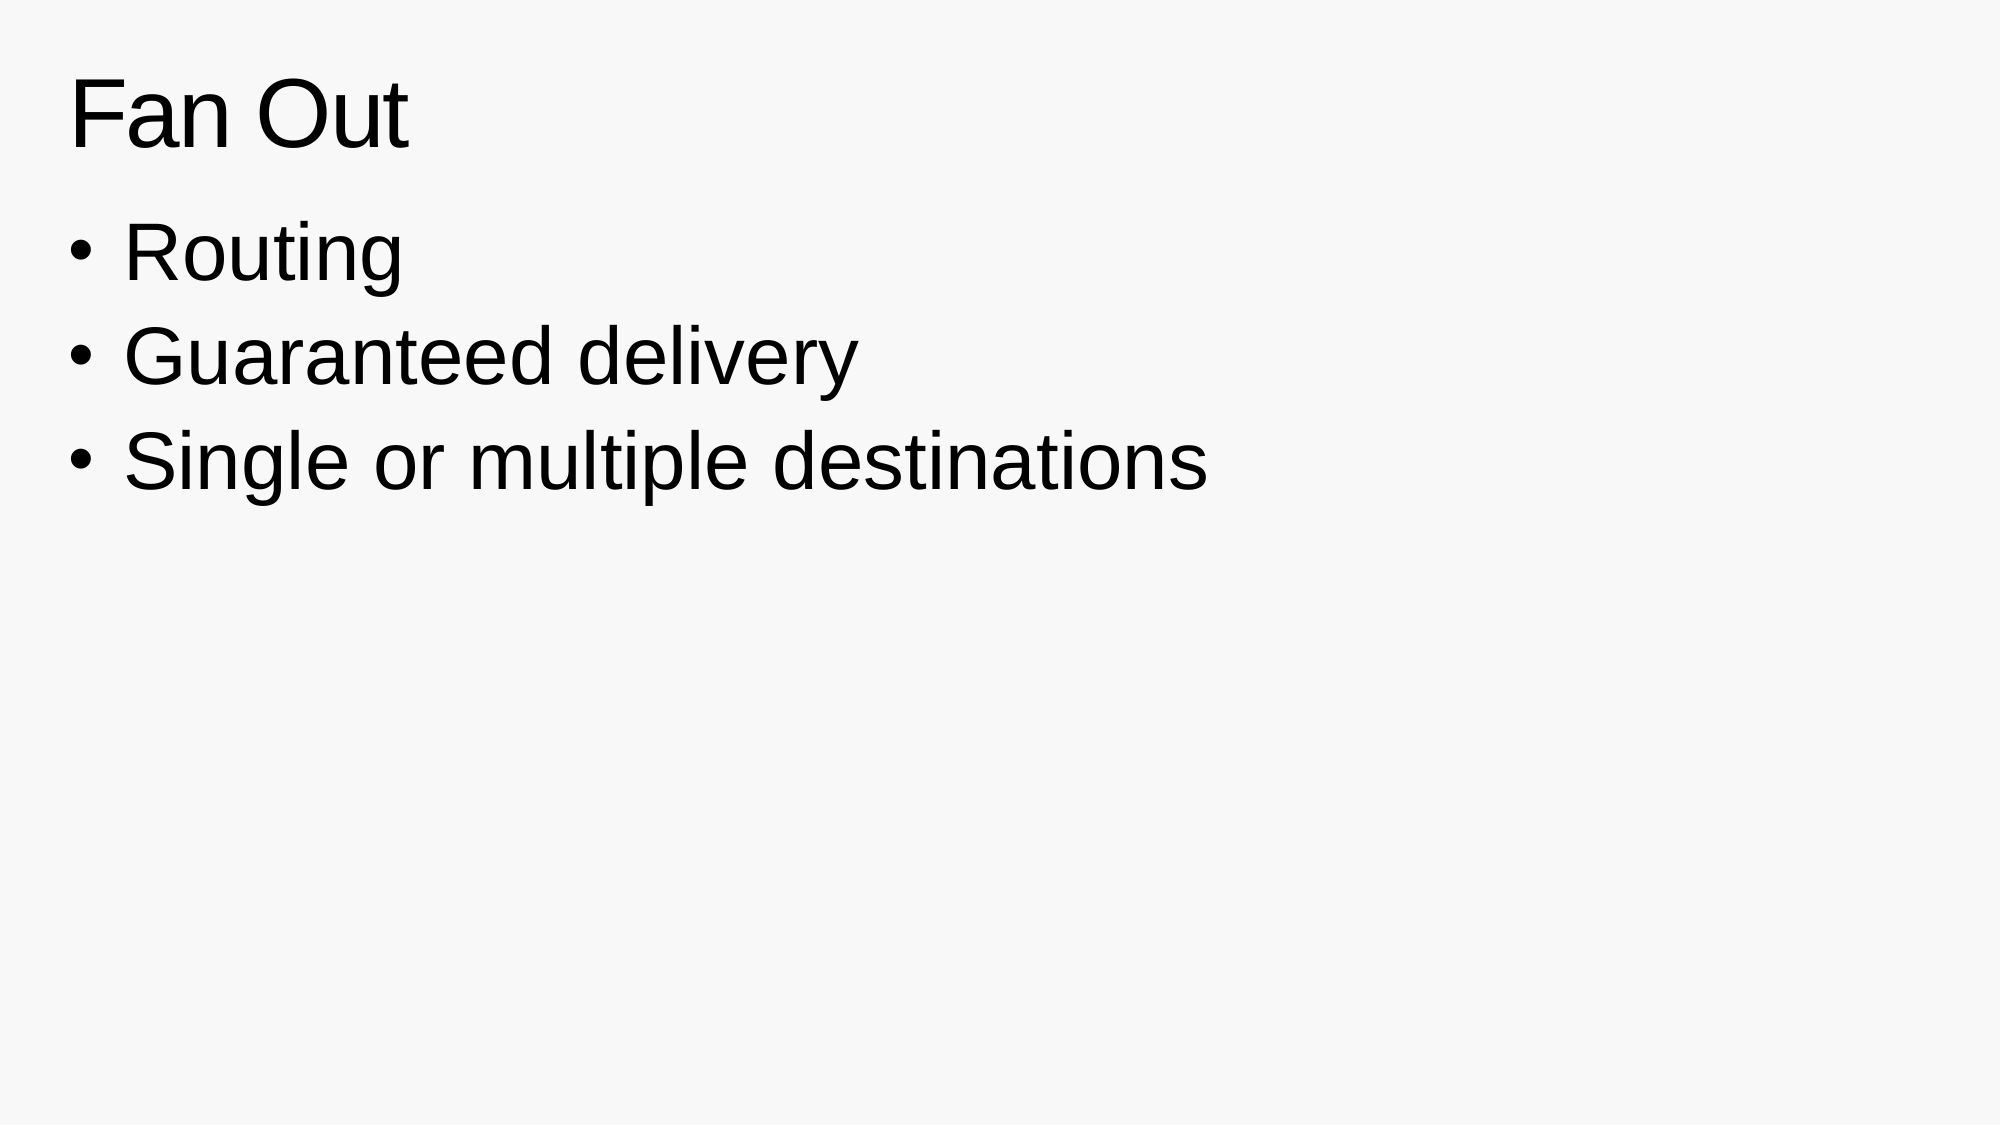

# Fan Out
Routing
Guaranteed delivery
Single or multiple destinations